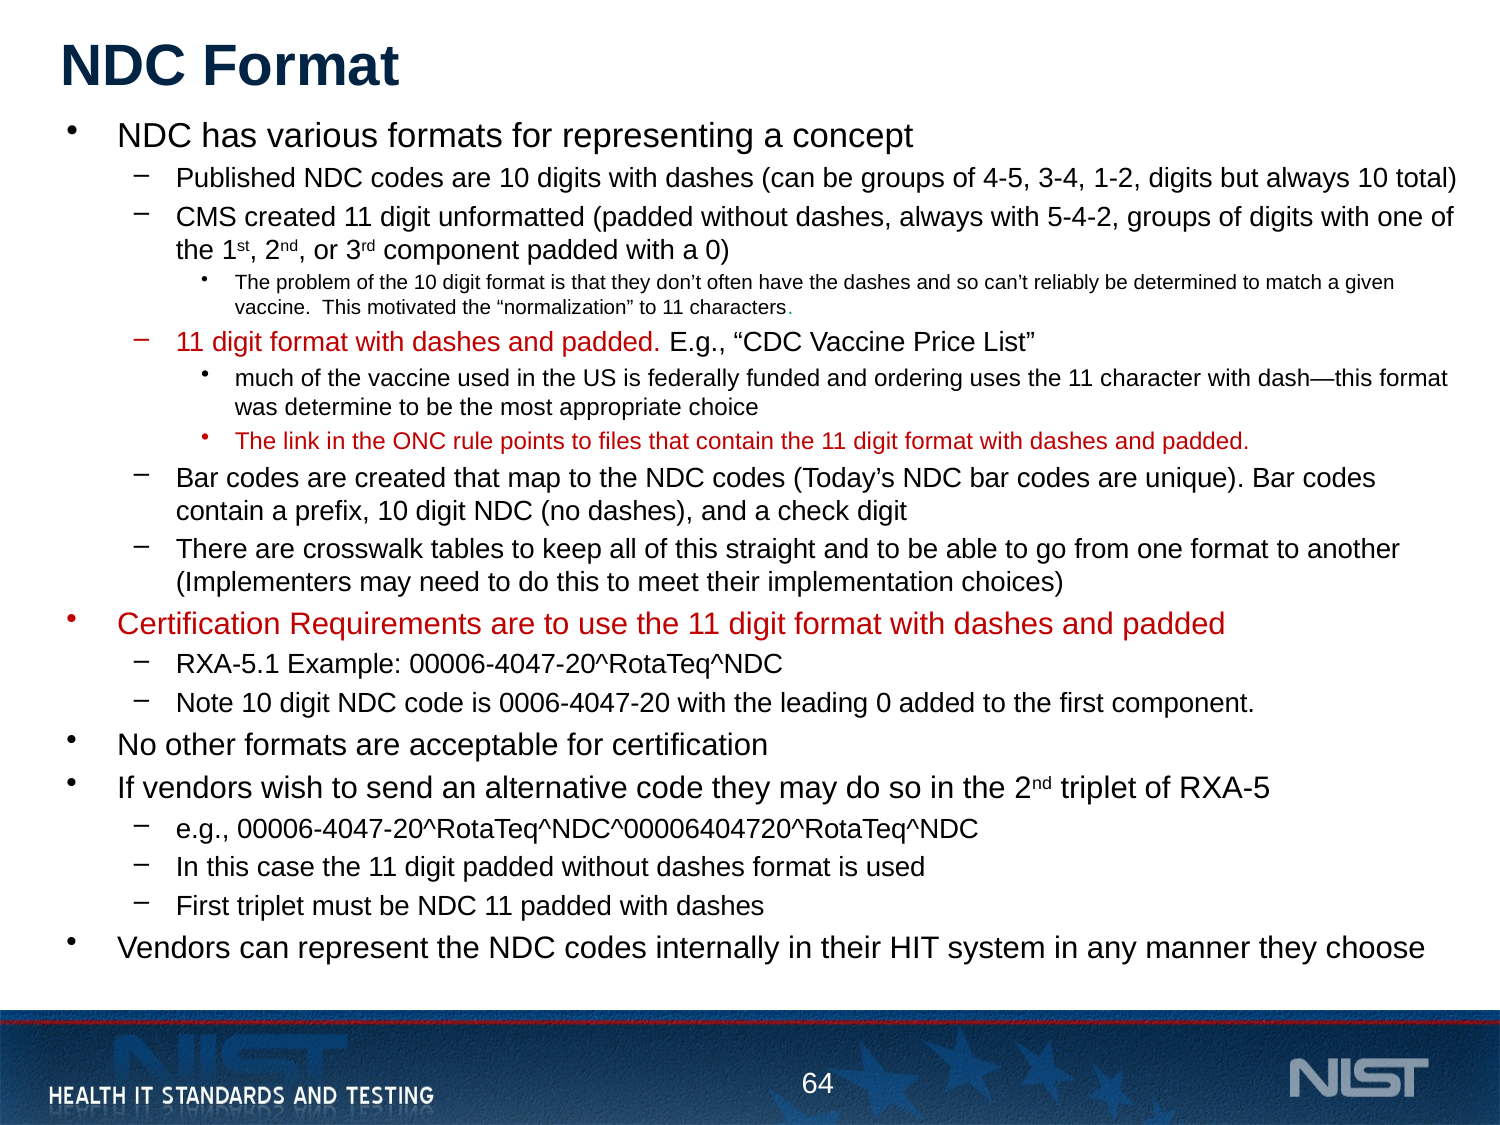

# NDC Format
NDC has various formats for representing a concept
Published NDC codes are 10 digits with dashes (can be groups of 4-5, 3-4, 1-2, digits but always 10 total)
CMS created 11 digit unformatted (padded without dashes, always with 5-4-2, groups of digits with one of the 1st, 2nd, or 3rd component padded with a 0)
The problem of the 10 digit format is that they don’t often have the dashes and so can’t reliably be determined to match a given vaccine.  This motivated the “normalization” to 11 characters.
11 digit format with dashes and padded. E.g., “CDC Vaccine Price List”
much of the vaccine used in the US is federally funded and ordering uses the 11 character with dash—this format was determine to be the most appropriate choice
The link in the ONC rule points to files that contain the 11 digit format with dashes and padded.
Bar codes are created that map to the NDC codes (Today’s NDC bar codes are unique). Bar codes contain a prefix, 10 digit NDC (no dashes), and a check digit
There are crosswalk tables to keep all of this straight and to be able to go from one format to another (Implementers may need to do this to meet their implementation choices)
Certification Requirements are to use the 11 digit format with dashes and padded
RXA-5.1 Example: 00006-4047-20^RotaTeq^NDC
Note 10 digit NDC code is 0006-4047-20 with the leading 0 added to the first component.
No other formats are acceptable for certification
If vendors wish to send an alternative code they may do so in the 2nd triplet of RXA-5
e.g., 00006-4047-20^RotaTeq^NDC^00006404720^RotaTeq^NDC
In this case the 11 digit padded without dashes format is used
First triplet must be NDC 11 padded with dashes
Vendors can represent the NDC codes internally in their HIT system in any manner they choose

64